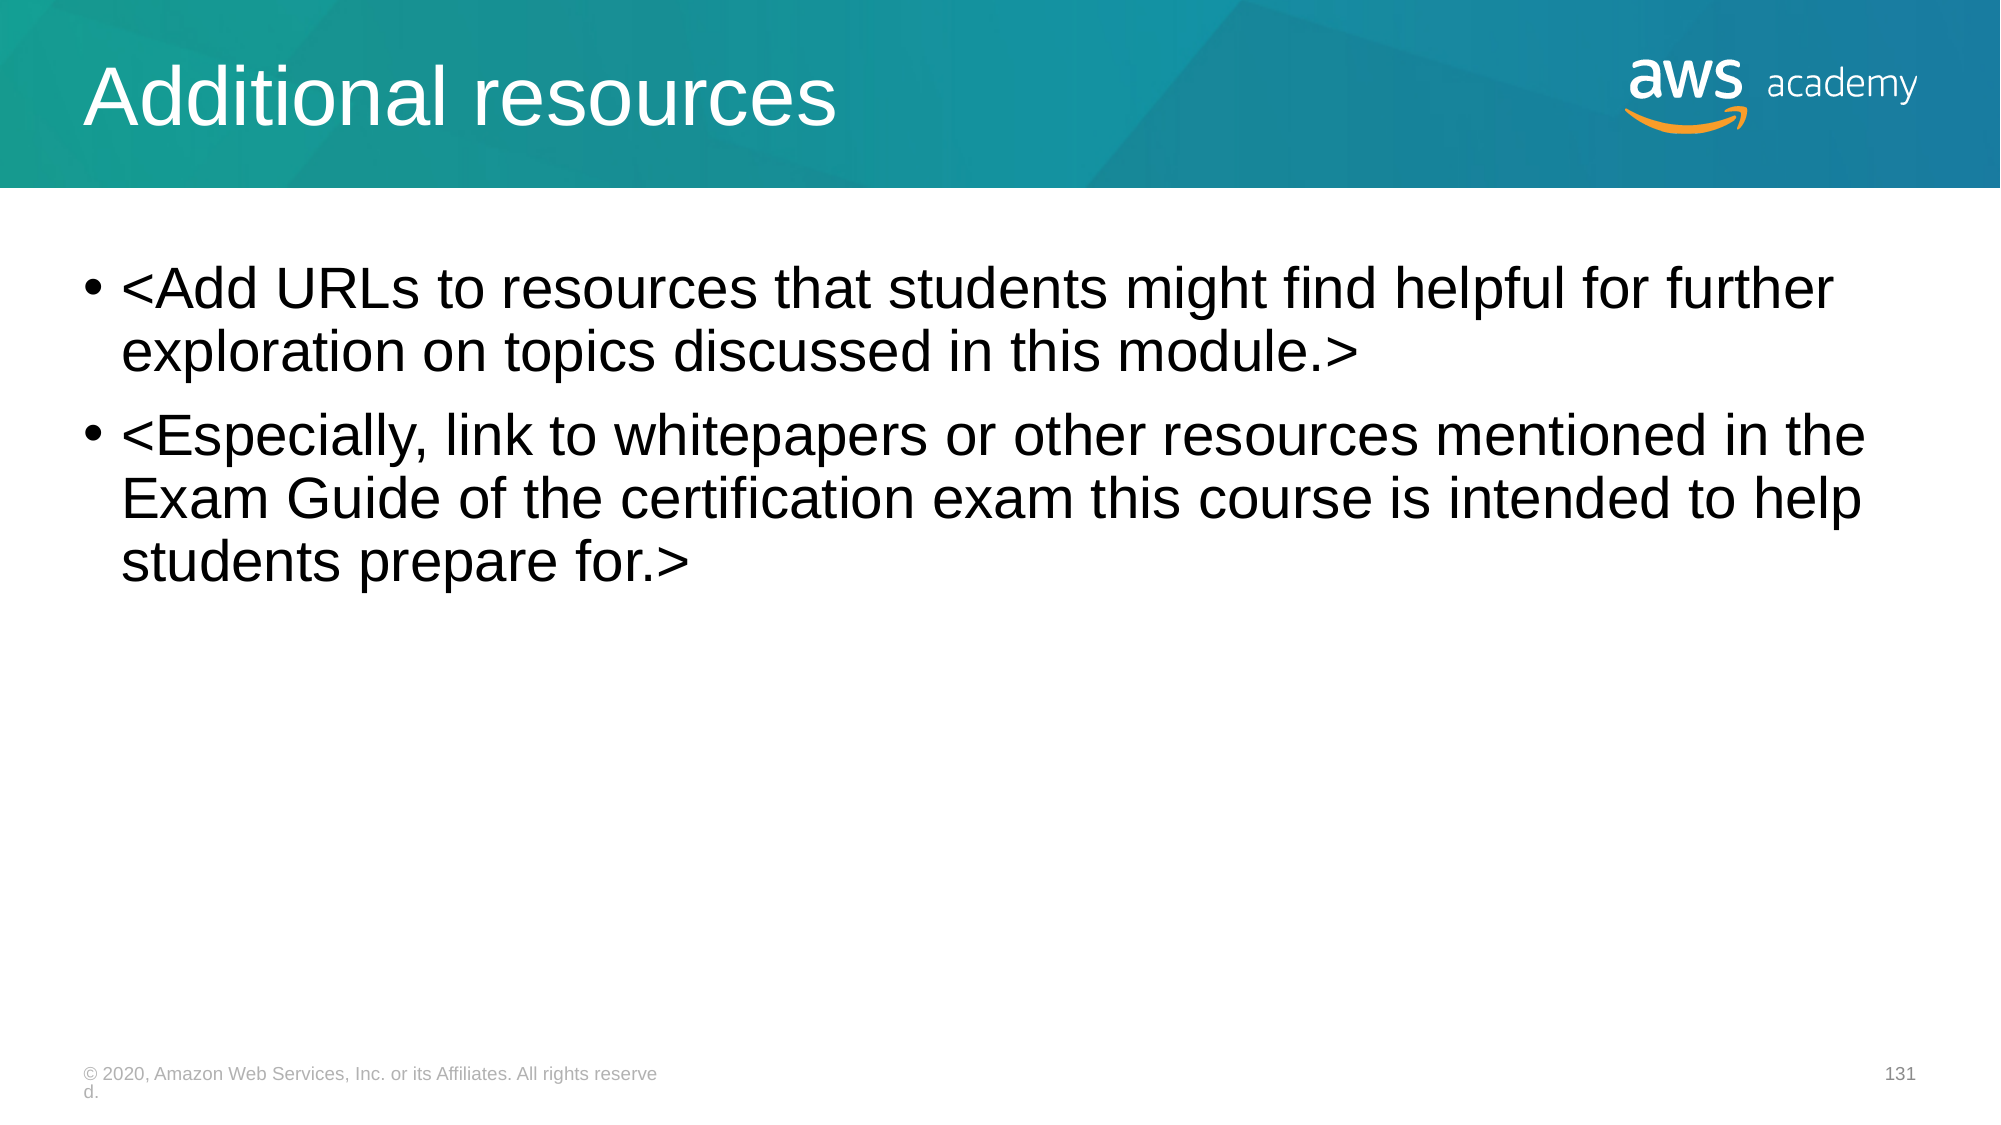

# Additional resources
<Add URLs to resources that students might find helpful for further exploration on topics discussed in this module.>
<Especially, link to whitepapers or other resources mentioned in the Exam Guide of the certification exam this course is intended to help students prepare for.>
© 2020, Amazon Web Services, Inc. or its Affiliates. All rights reserved.
131